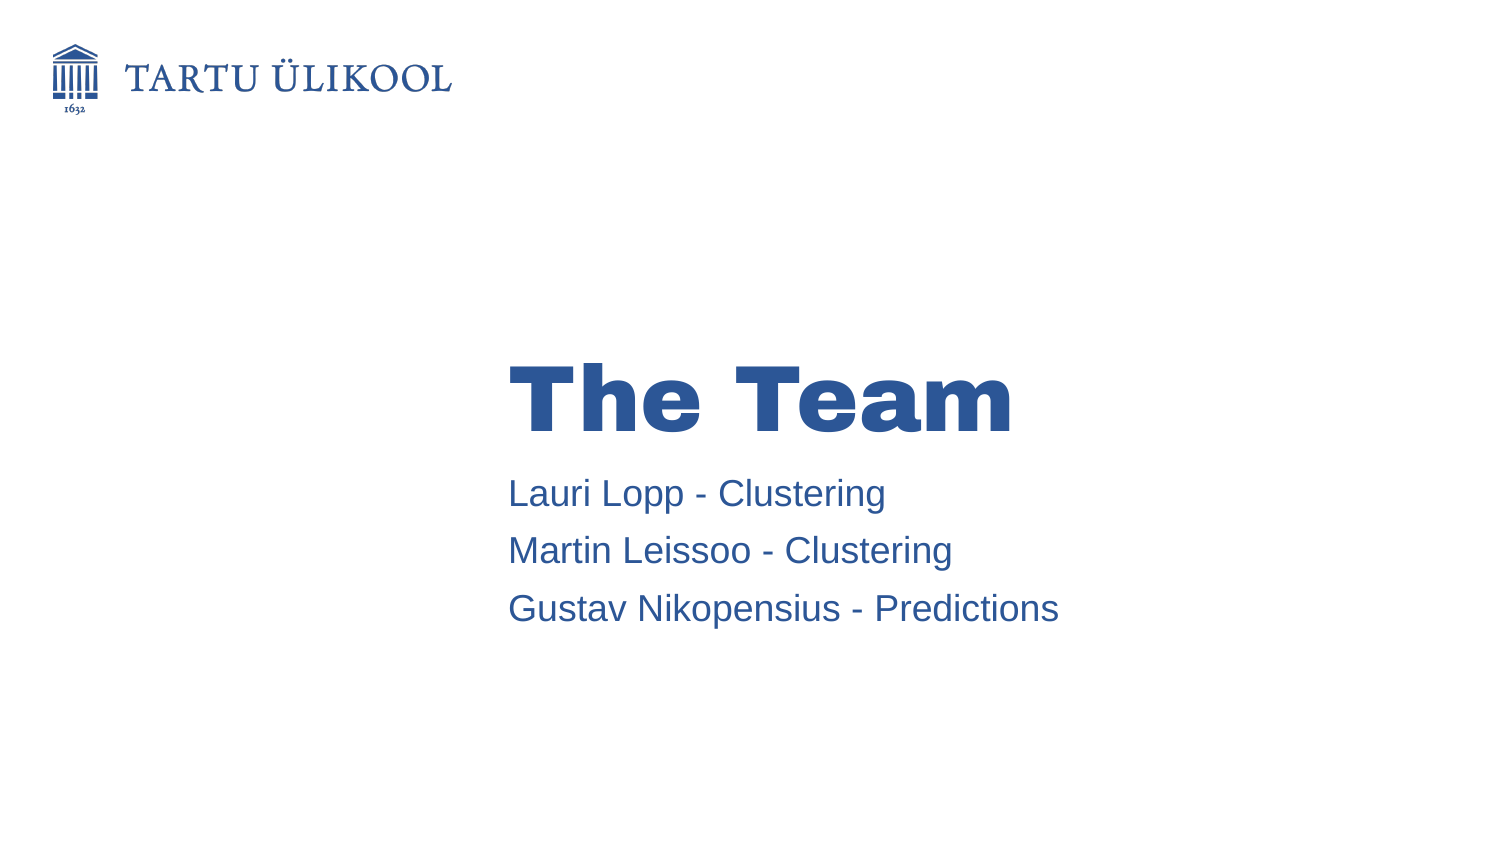

# The Team
Lauri Lopp - Clustering
Martin Leissoo - Clustering
Gustav Nikopensius - Predictions